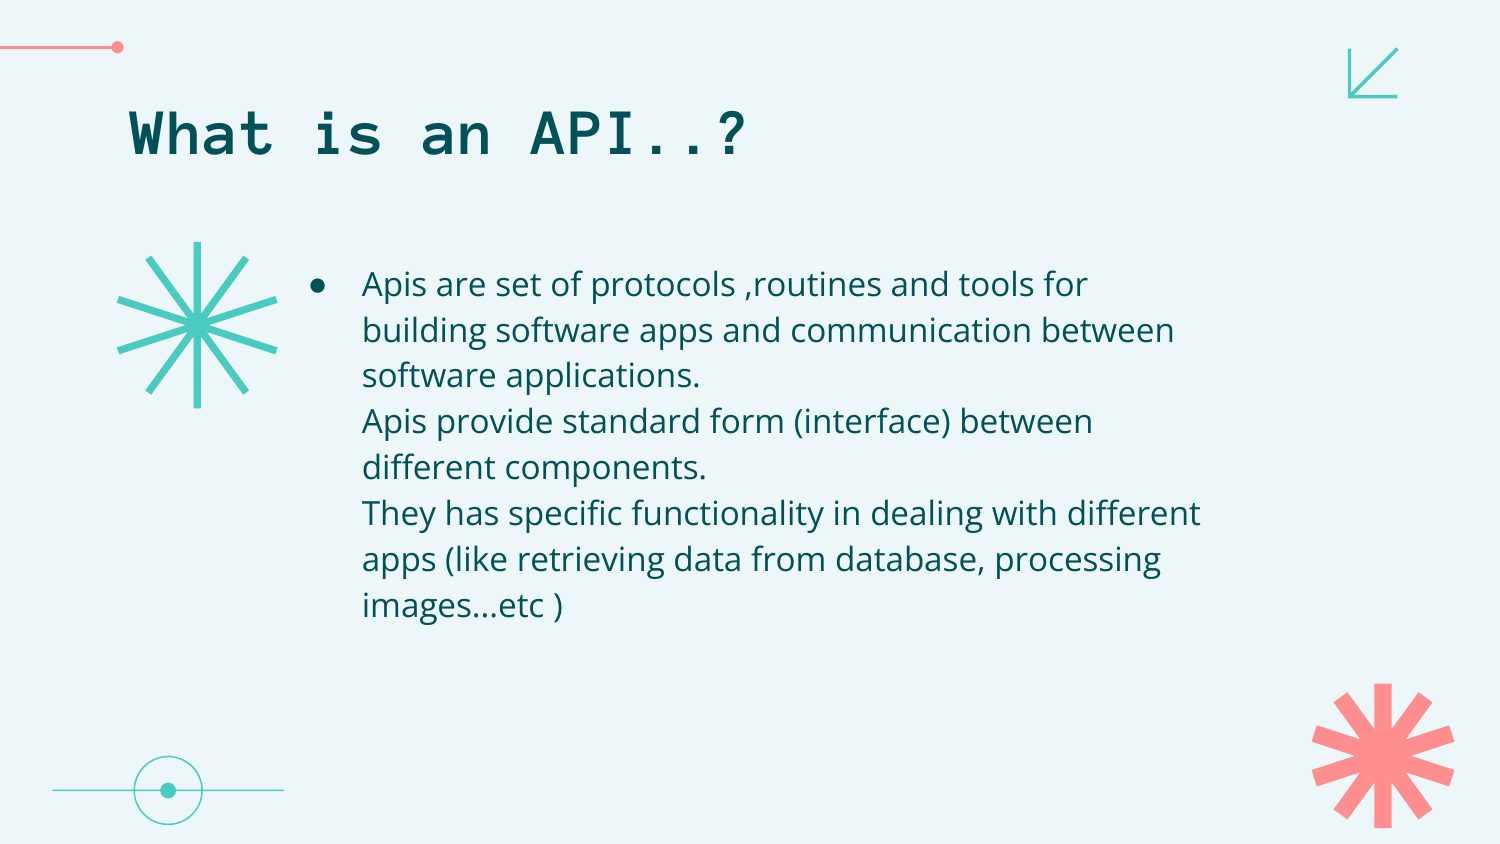

# What is an API..?

Apis are set of protocols ,routines and tools for building software apps and communication between software applications.
Apis provide standard form (interface) between different components.
They has specific functionality in dealing with different apps (like retrieving data from database, processing images...etc )